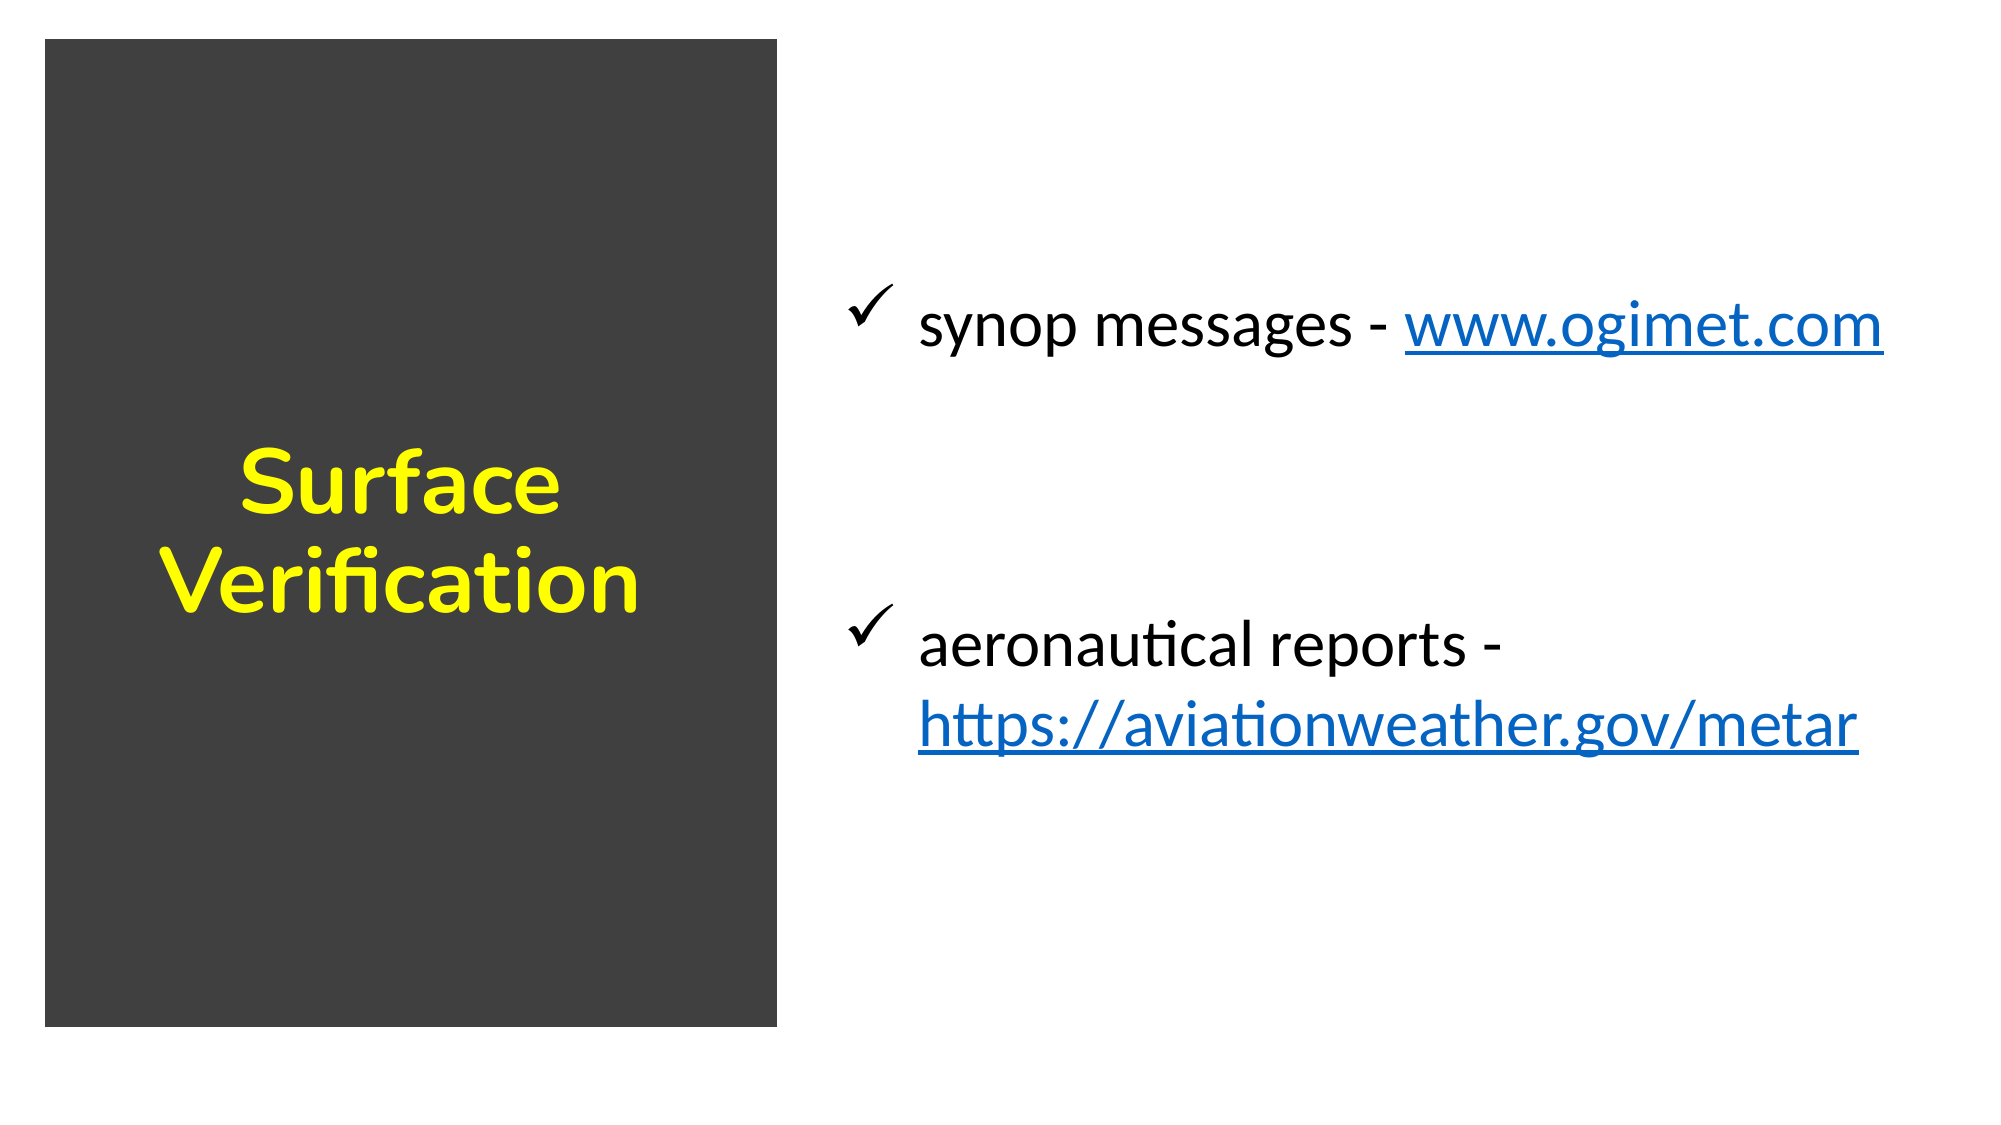

# Surface Verification
synop messages - www.ogimet.com

aeronautical reports - https://aviationweather.gov/metar